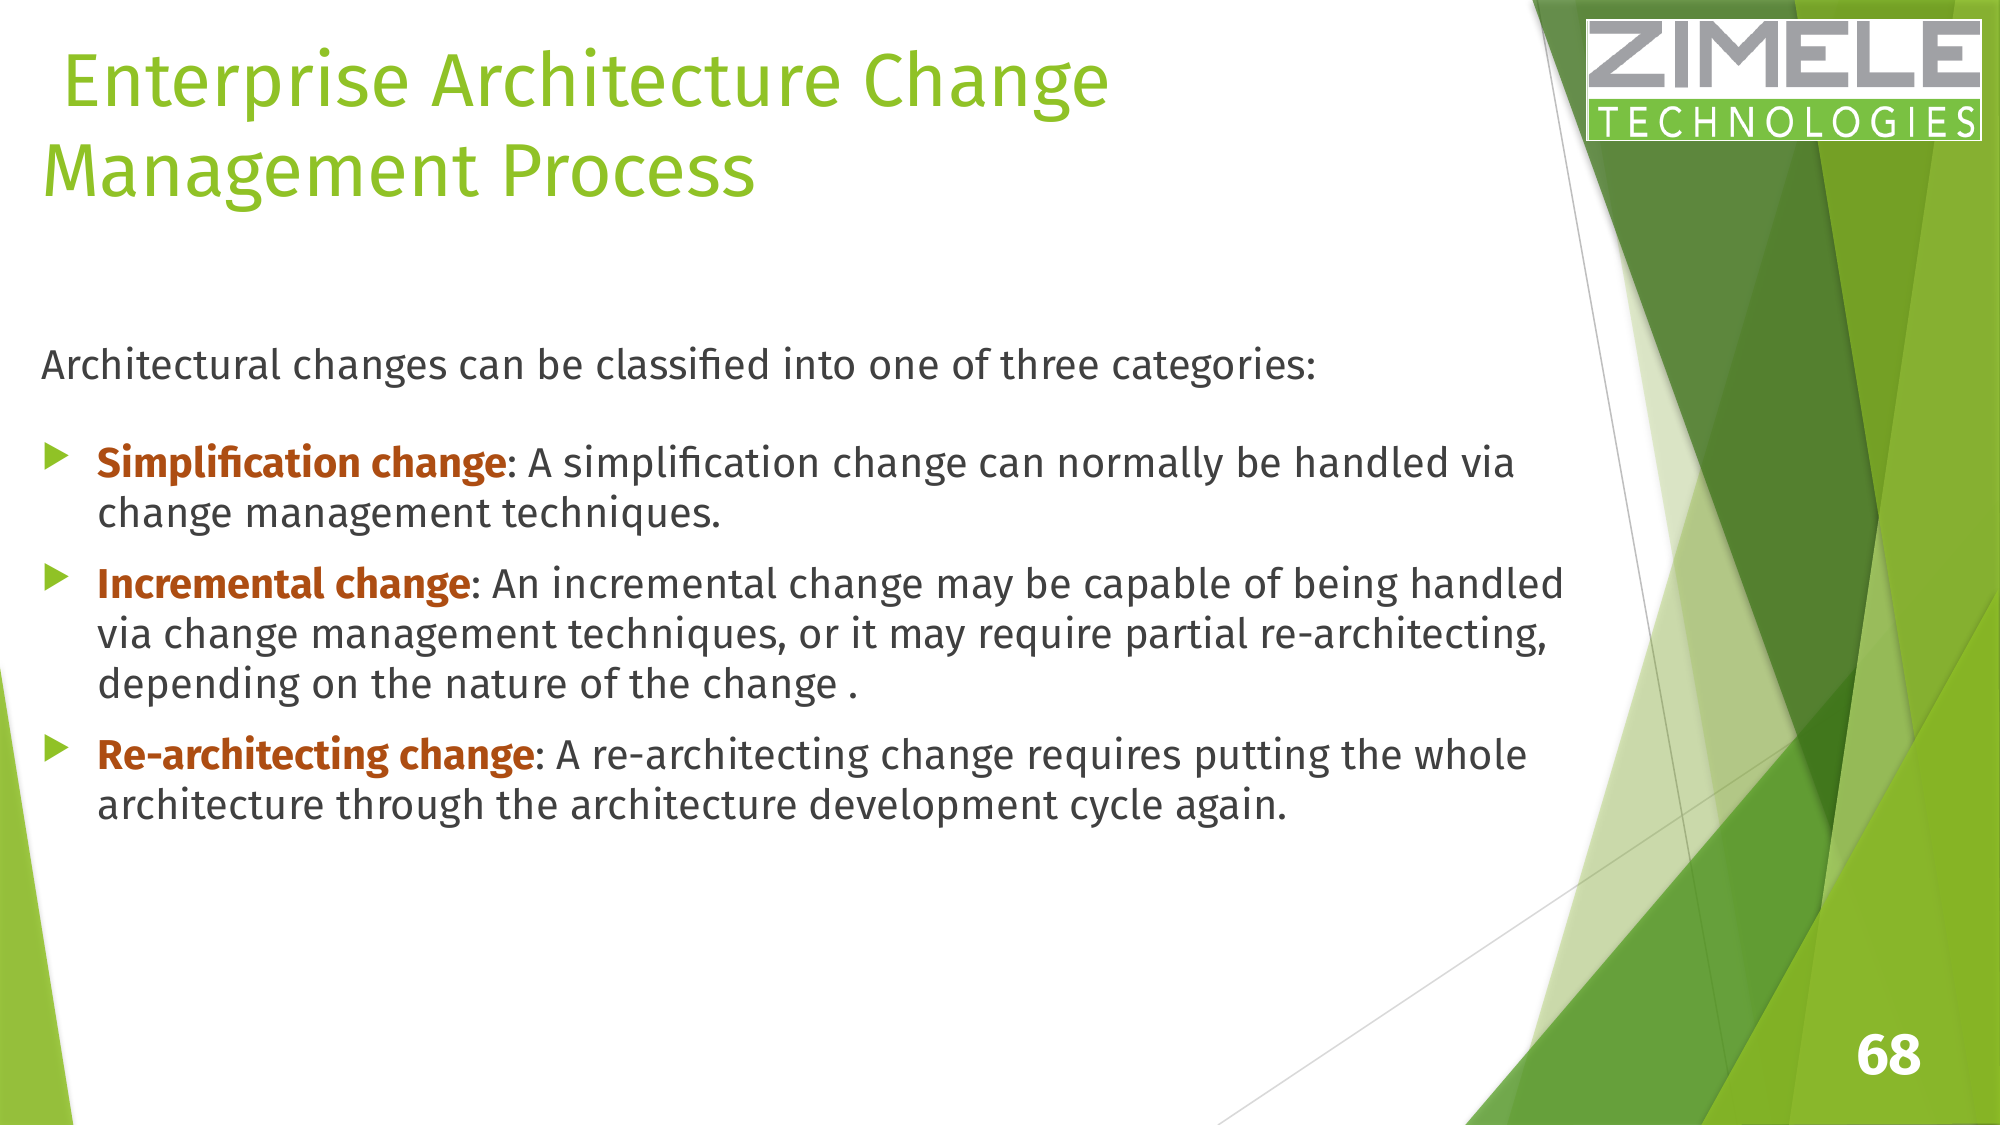

# Enterprise Architecture Change Management Process
Architectural changes can be classified into one of three categories:
Simplification change: A simplification change can normally be handled via change management techniques.
Incremental change: An incremental change may be capable of being handled via change management techniques, or it may require partial re-architecting, depending on the nature of the change .
Re-architecting change: A re-architecting change requires putting the whole architecture through the architecture development cycle again.
68